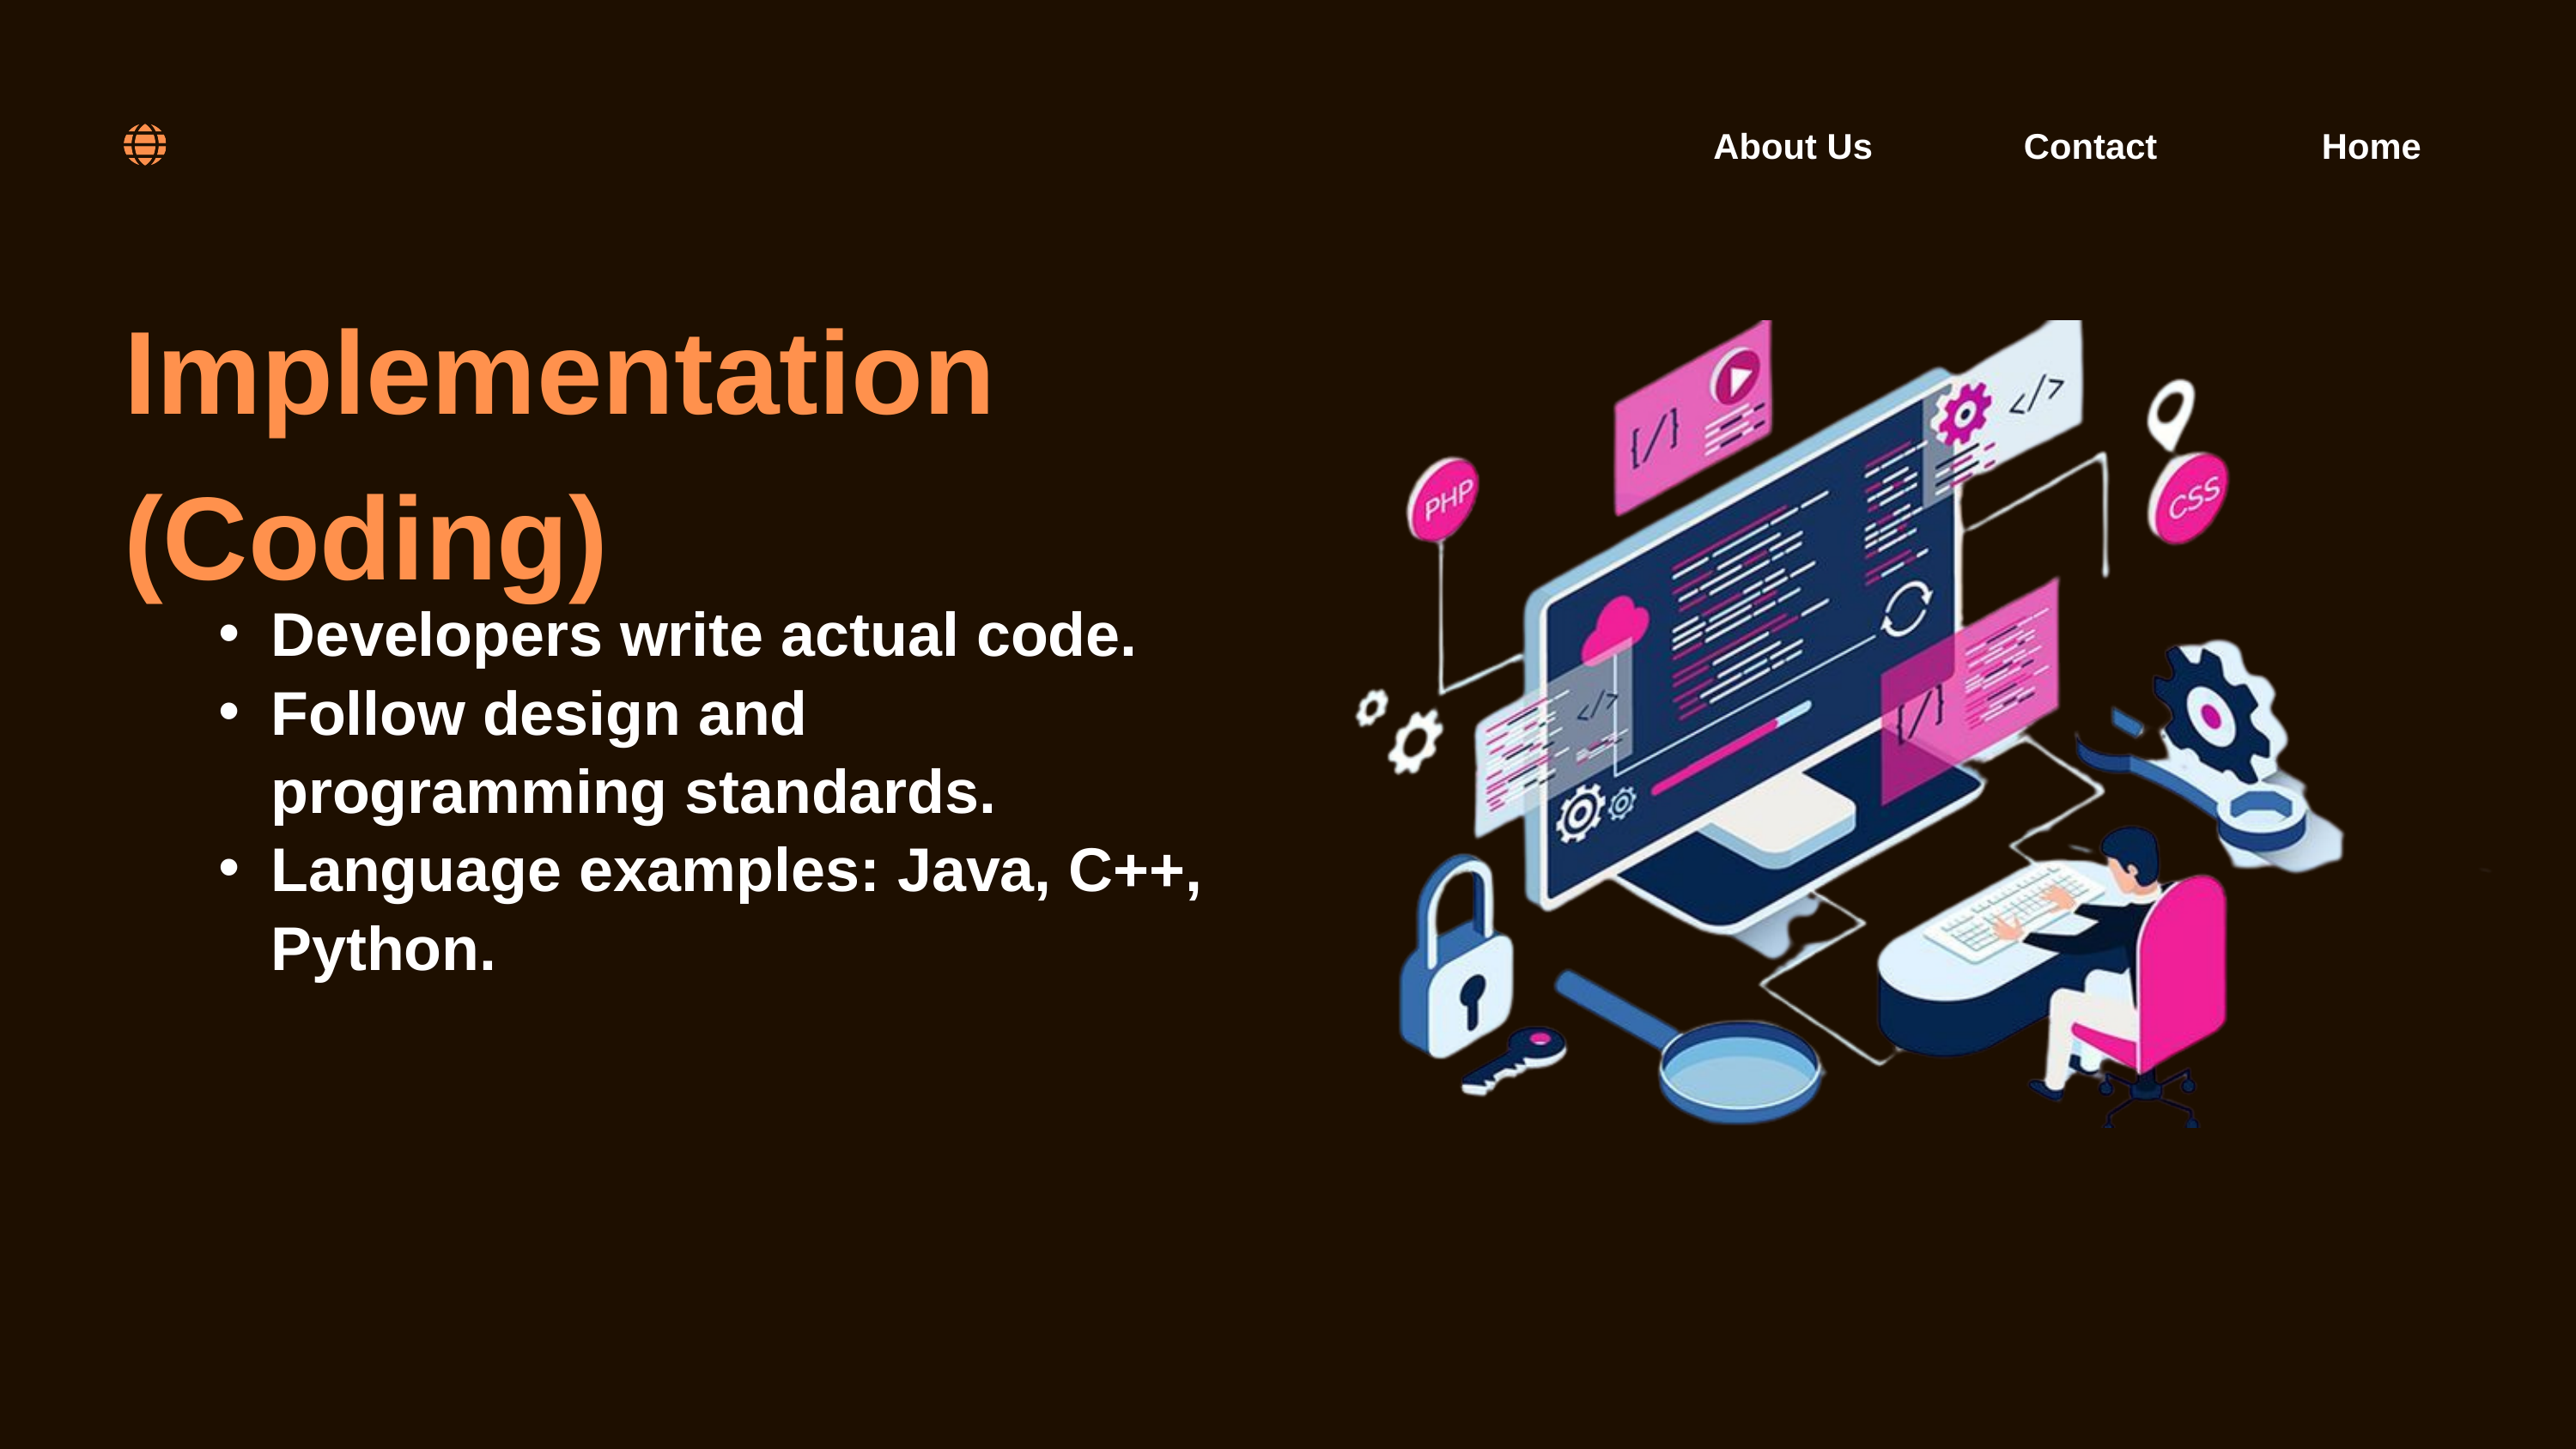

About Us
Contact
Home

Implementation (Coding)

Developers write actual code.
Follow design and programming standards.
Language examples: Java, C++, Python.